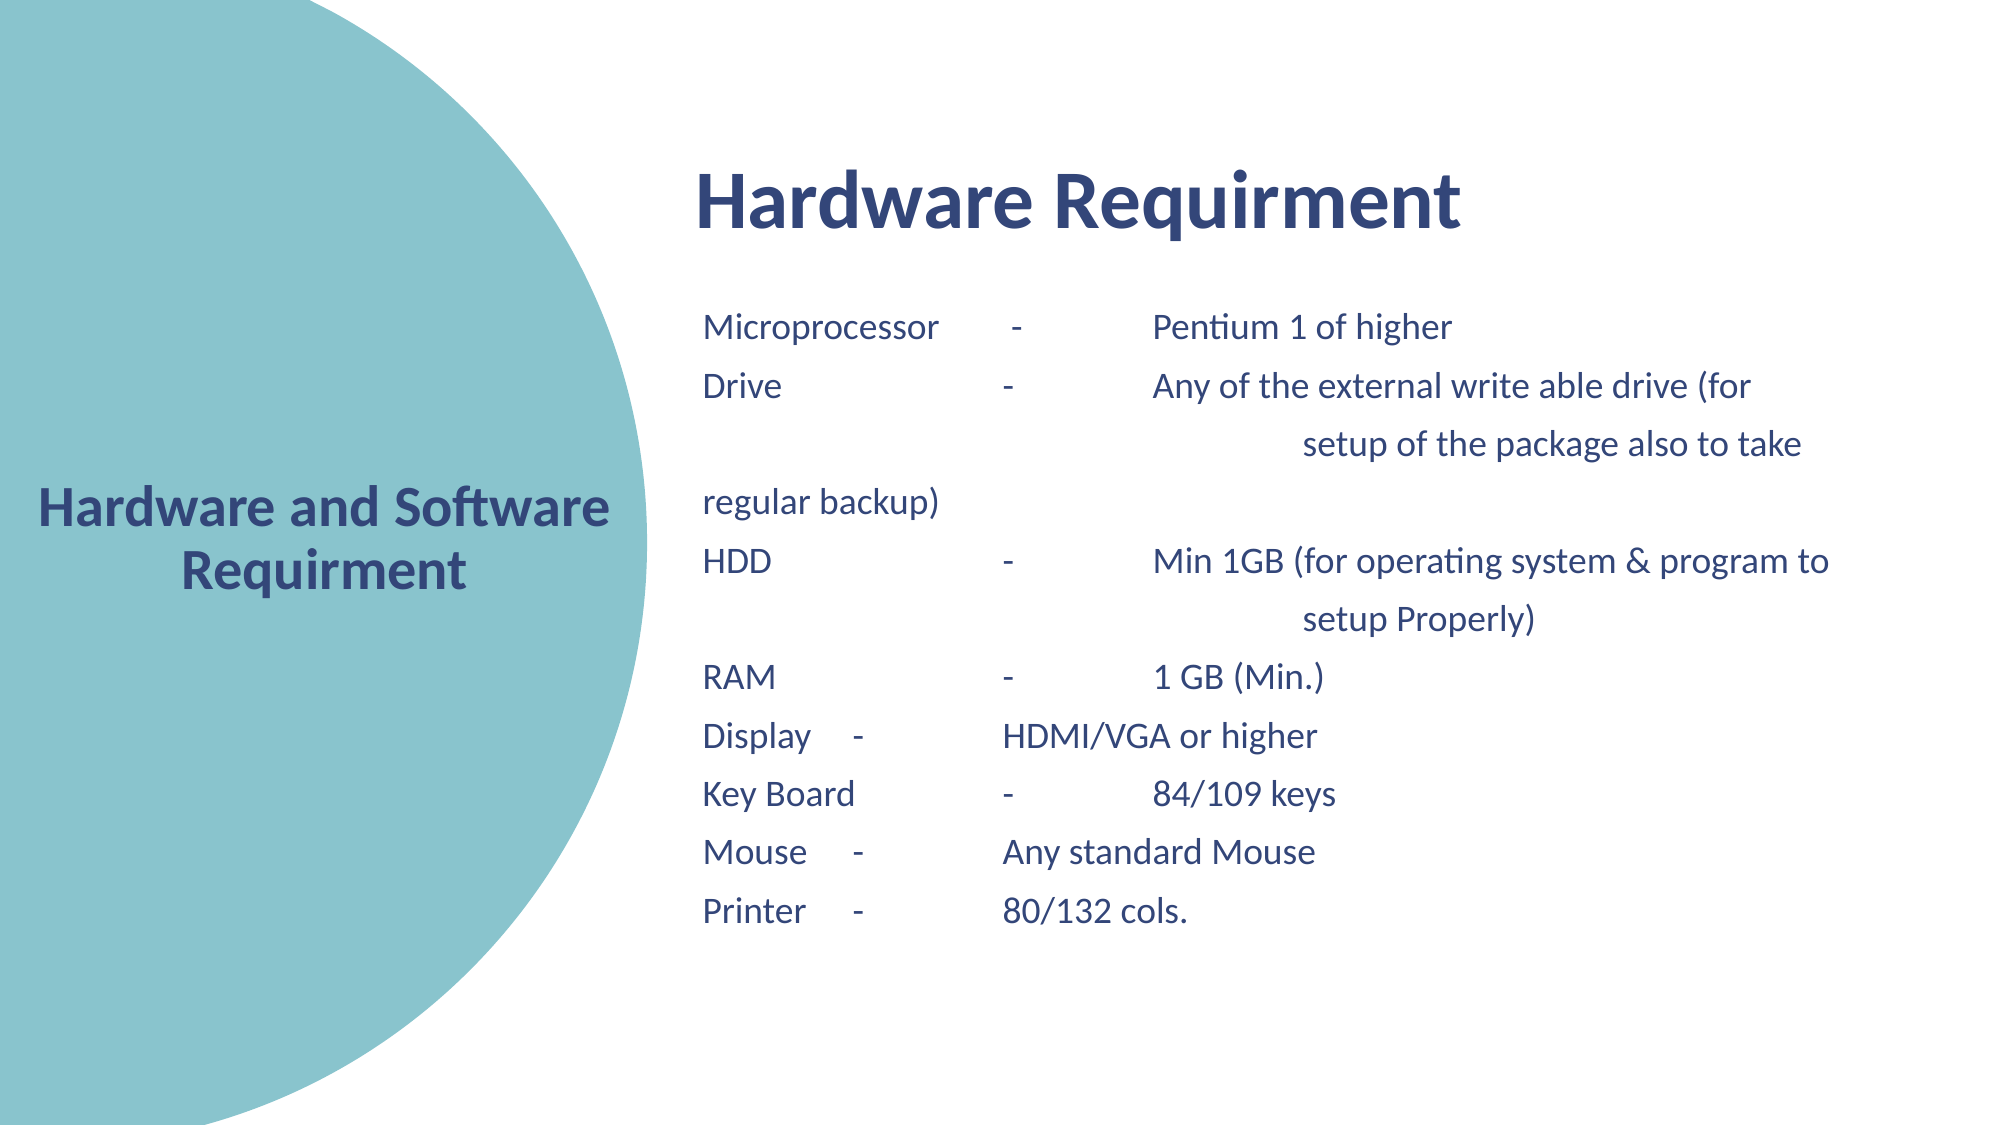

Hardware Requirment
	Microprocessor	 -	Pentium 1 of higher
Drive 		-  	Any of the external write able drive (for 				setup of the package also to take regular backup)
HDD		- 	Min 1GB (for operating system & program to 				setup Properly)
RAM		- 	1 GB (Min.)
Display	- 	HDMI/VGA or higher
Key Board	- 	84/109 keys
Mouse	- 	Any standard Mouse
Printer	-	80/132 cols.

# Hardware and Software Requirment